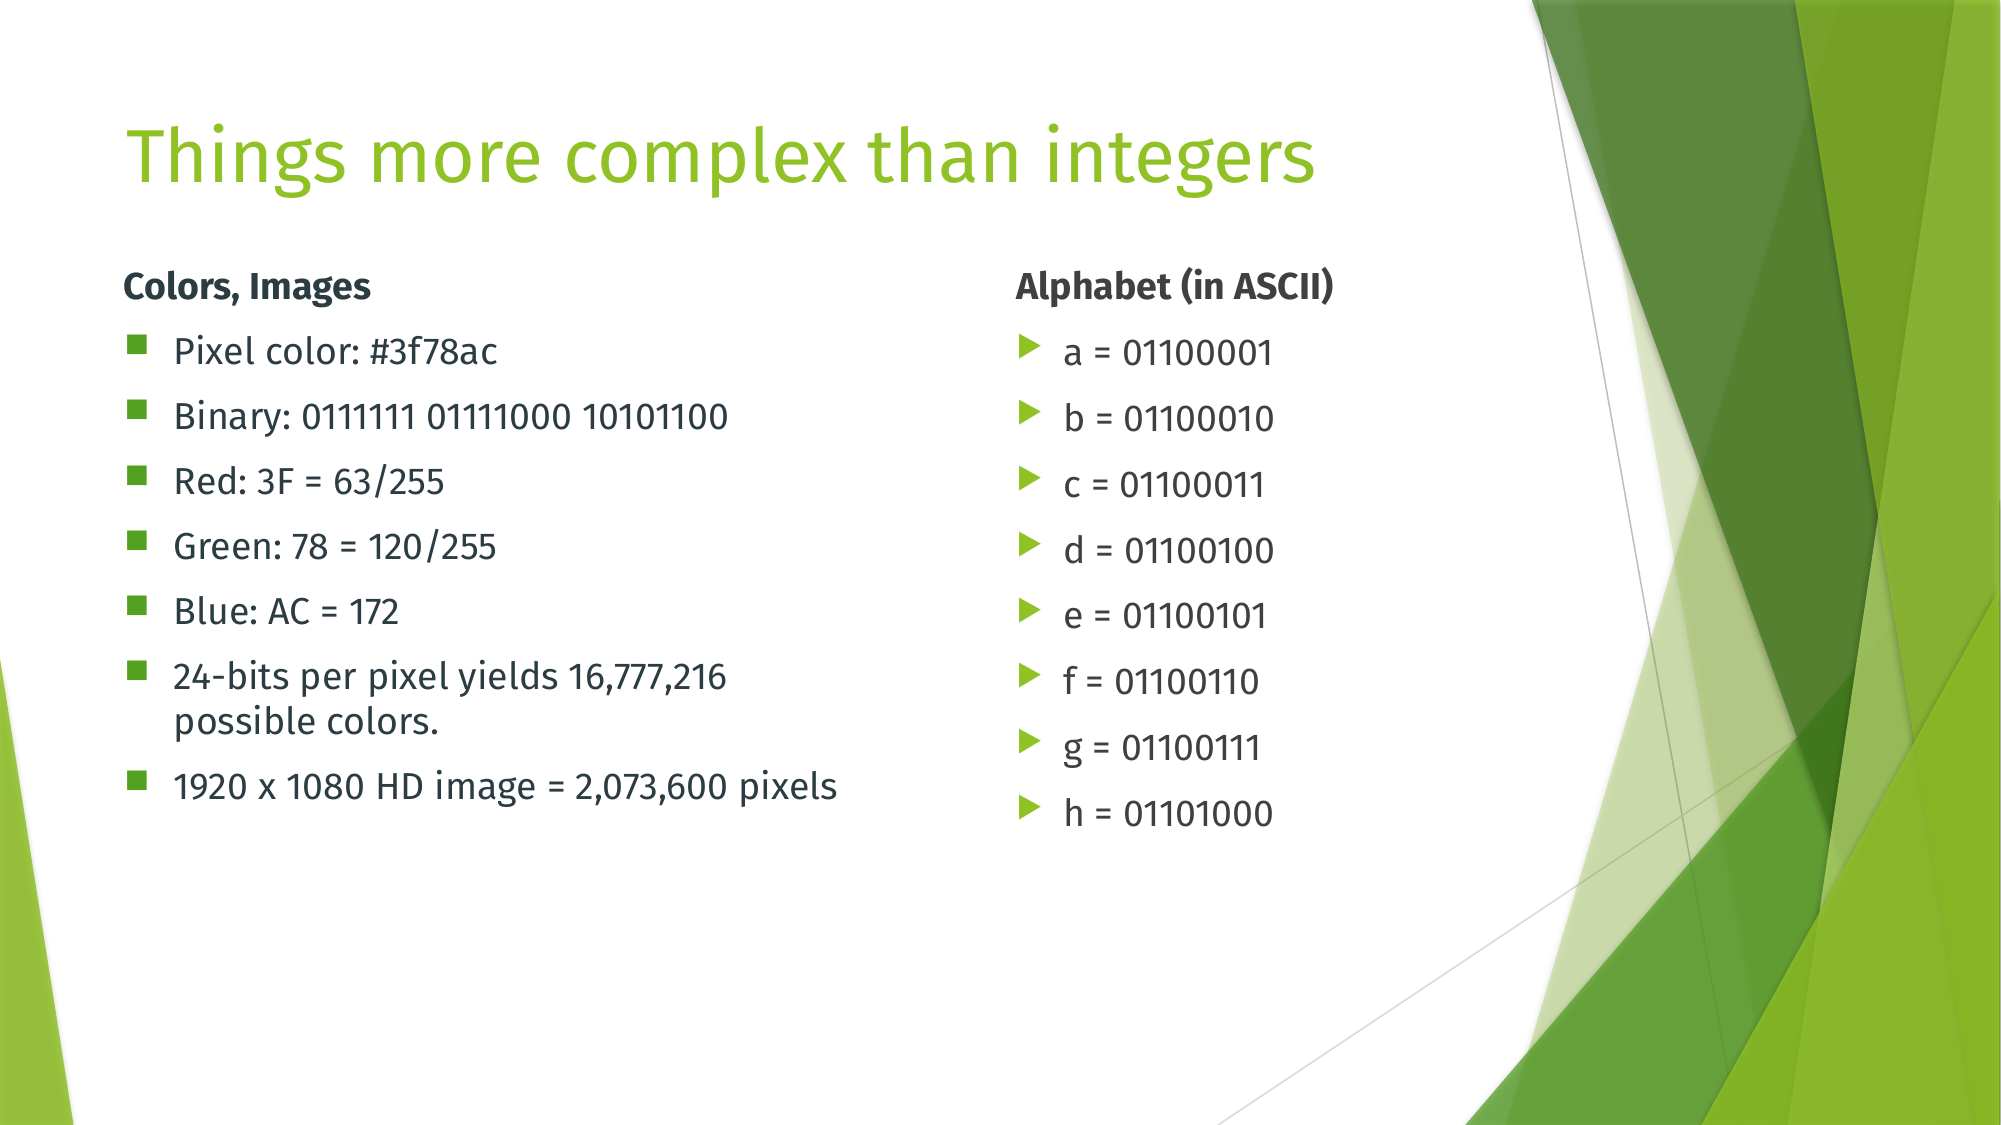

# Things more complex than integers
Colors, Images
Pixel color: #3f78ac
Binary: 0111111 01111000 10101100
Red: 3F = 63/255
Green: 78 = 120/255
Blue: AC = 172
24-bits per pixel yields 16,777,216 possible colors.
1920 x 1080 HD image = 2,073,600 pixels
Alphabet (in ASCII)
a = 01100001
b = 01100010
c = 01100011
d = 01100100
e = 01100101
f = 01100110
g = 01100111
h = 01101000